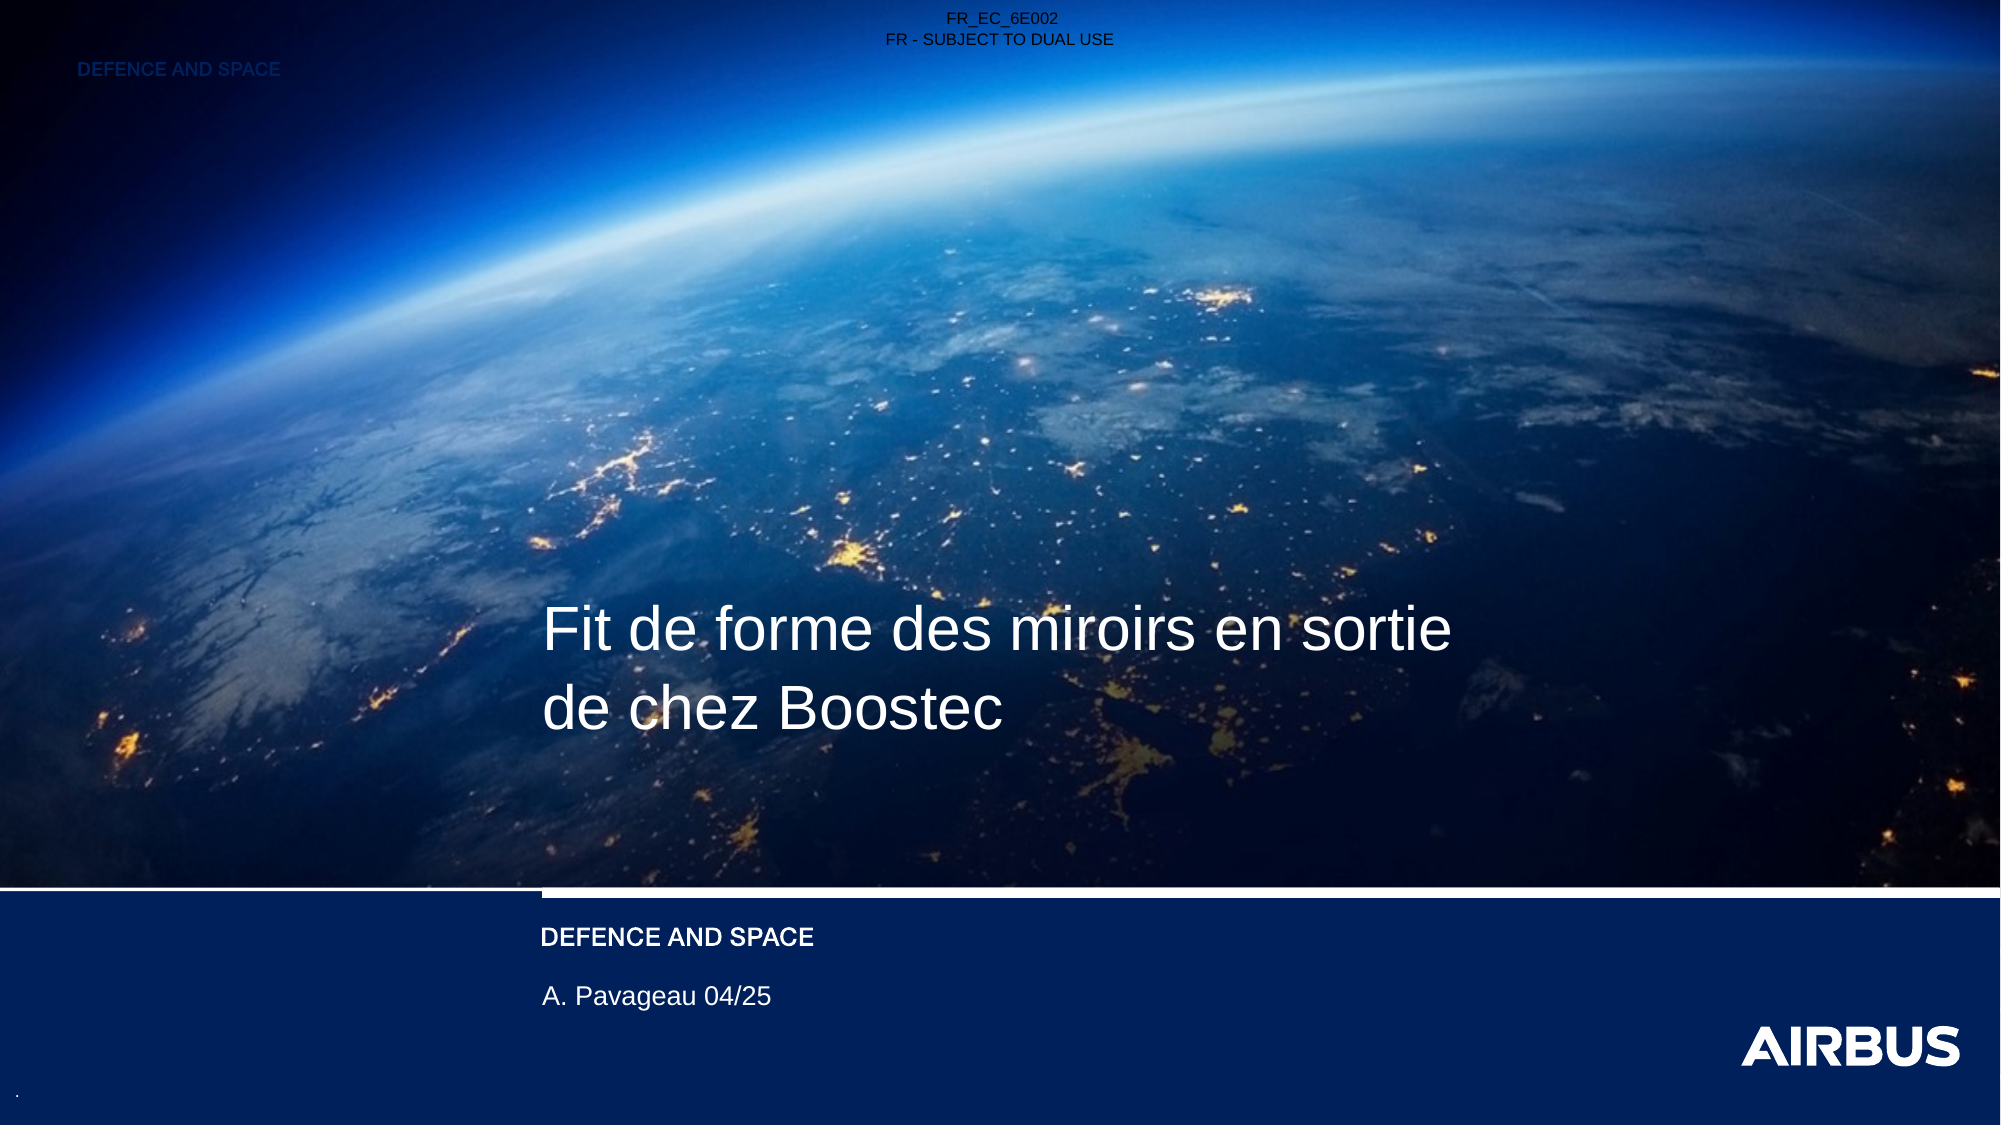

# Fit de forme des miroirs en sortie de chez Boostec

A. Pavageau 04/25